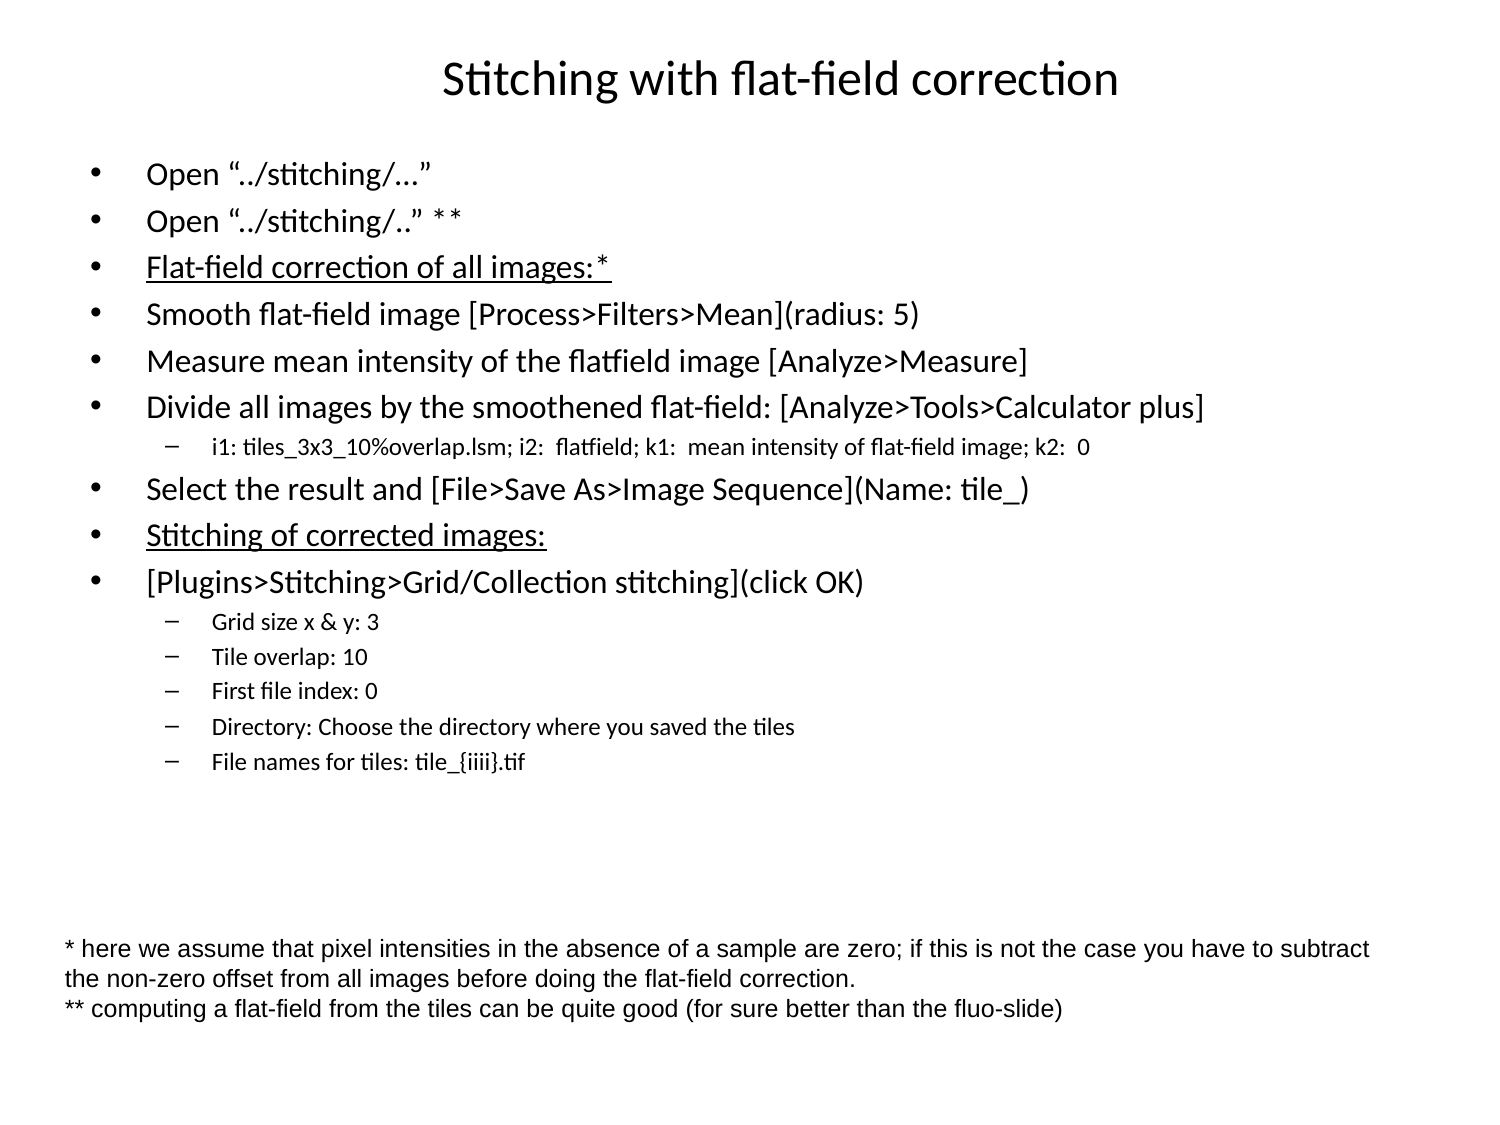

# Stitching with flat-field correction
Open “../stitching/…”
Open “../stitching/..” **
Flat-field correction of all images:*
Smooth flat-field image [Process>Filters>Mean](radius: 5)
Measure mean intensity of the flatfield image [Analyze>Measure]
Divide all images by the smoothened flat-field: [Analyze>Tools>Calculator plus]
i1: tiles_3x3_10%overlap.lsm; i2:  flatfield; k1:  mean intensity of flat-field image; k2:  0
Select the result and [File>Save As>Image Sequence](Name: tile_)
Stitching of corrected images:
[Plugins>Stitching>Grid/Collection stitching](click OK)
Grid size x & y: 3
Tile overlap: 10
First file index: 0
Directory: Choose the directory where you saved the tiles
File names for tiles: tile_{iiii}.tif

* here we assume that pixel intensities in the absence of a sample are zero; if this is not the case you have to subtract the non-zero offset from all images before doing the flat-field correction.
** computing a flat-field from the tiles can be quite good (for sure better than the fluo-slide)